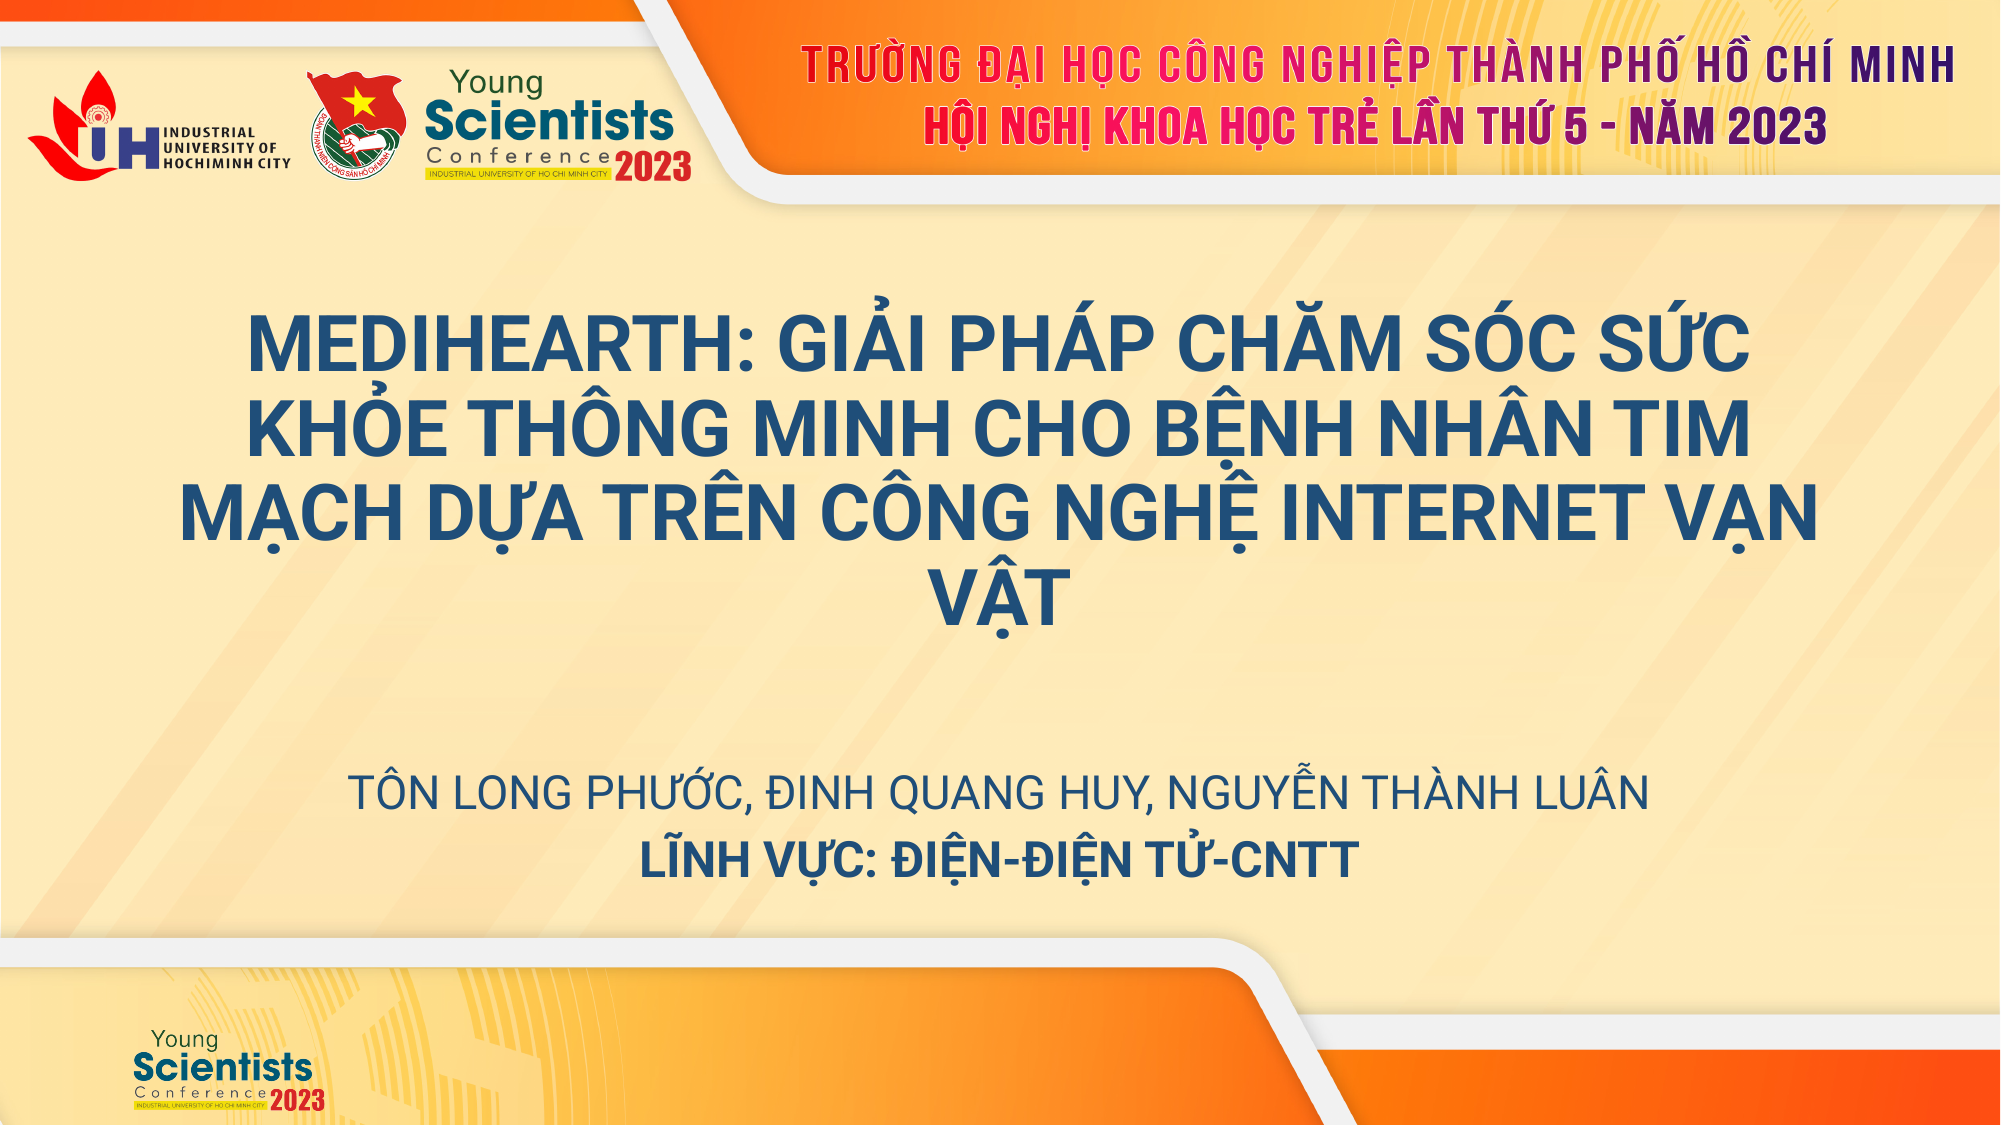

# MEDIHEARTH: GIẢI PHÁP CHĂM SÓC SỨC KHỎE THÔNG MINH CHO BỆNH NHÂN TIM MẠCH DỰA TRÊN CÔNG NGHỆ INTERNET VẠN VẬT TÔN LONG PHƯỚC, ĐINH QUANG HUY, NGUYỄN THÀNH LUÂN
LĨNH VỰC: ĐIỆN-ĐIỆN TỬ-CNTT